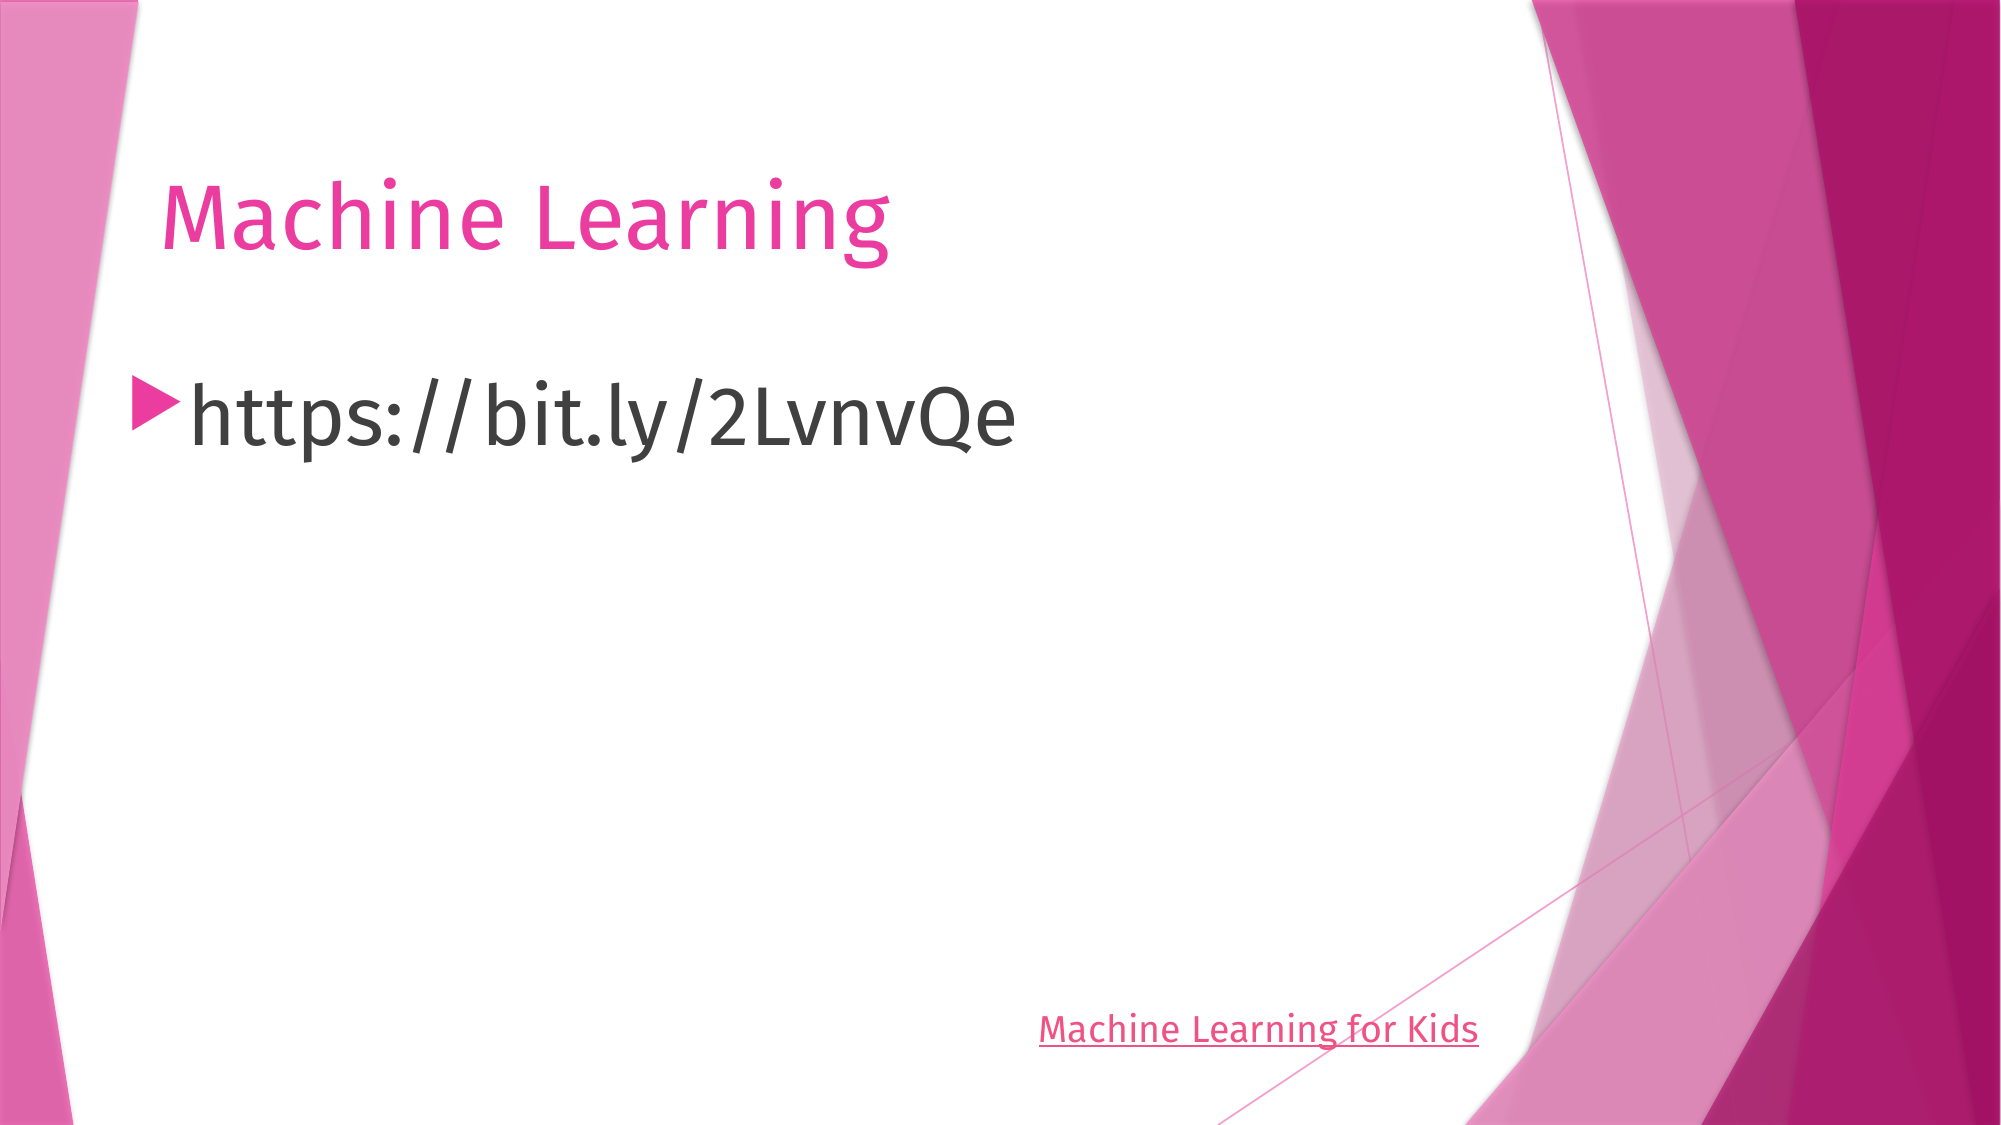

# Machine Learning
https://bit.ly/2LvnvQe
Machine Learning for Kids